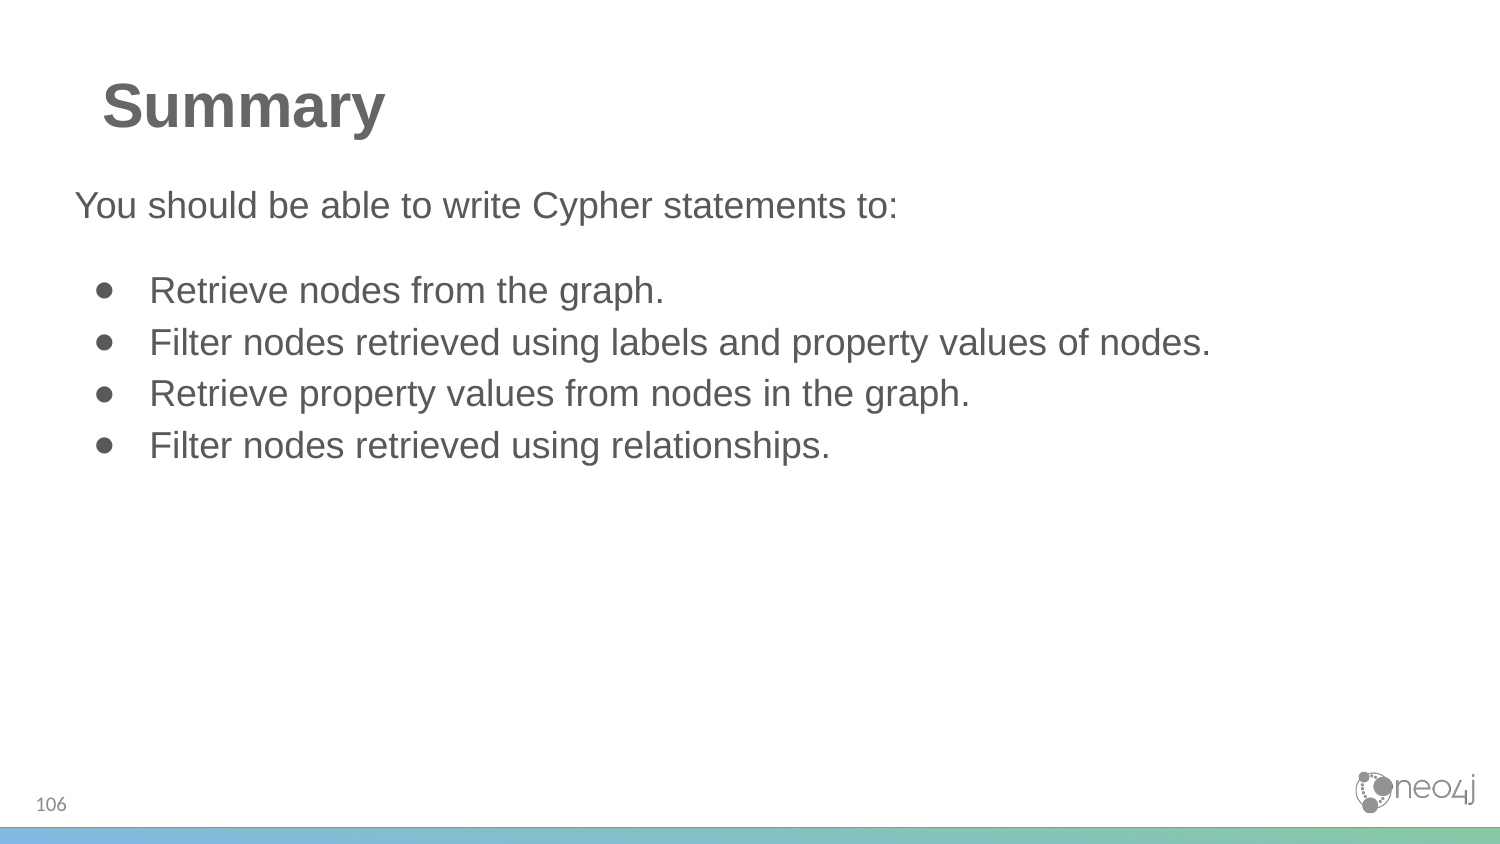

# Summary
You should be able to write Cypher statements to:
Retrieve nodes from the graph.
Filter nodes retrieved using labels and property values of nodes.
Retrieve property values from nodes in the graph.
Filter nodes retrieved using relationships.

106